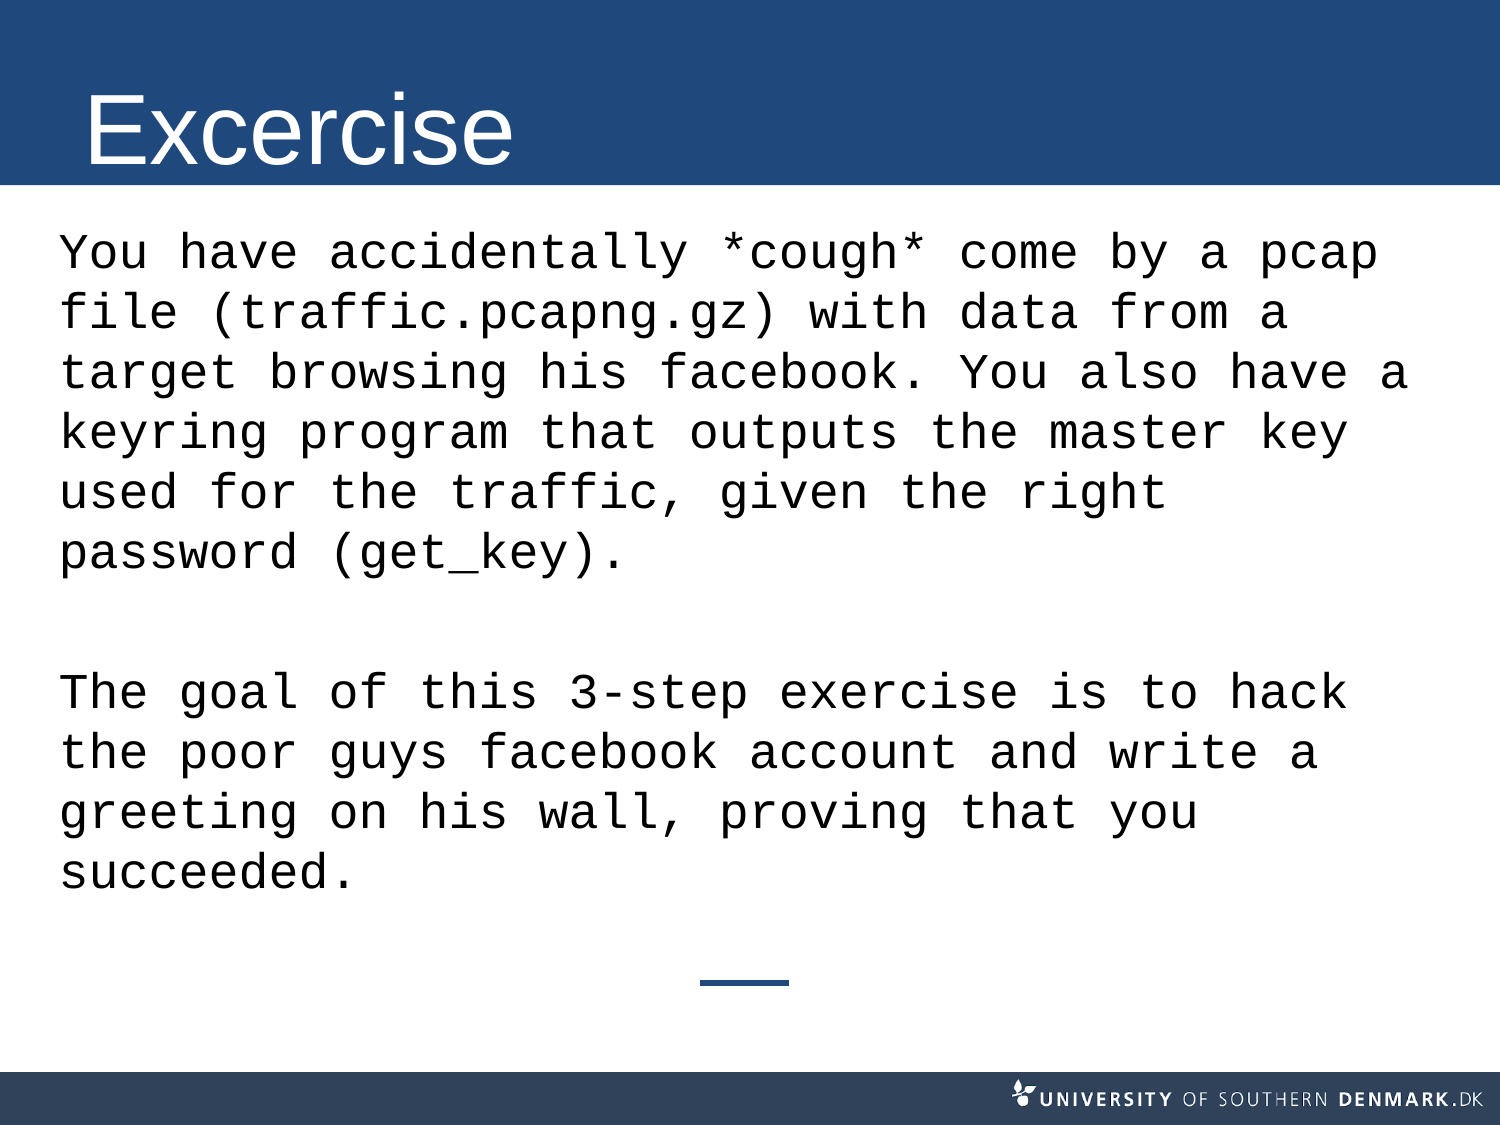

# Excercise
You have accidentally *cough* come by a pcap file (traffic.pcapng.gz) with data from a target browsing his facebook. You also have a keyring program that outputs the master key used for the traffic, given the right password (get_key).

The goal of this 3-step exercise is to hack the poor guys facebook account and write a greeting on his wall, proving that you succeeded.